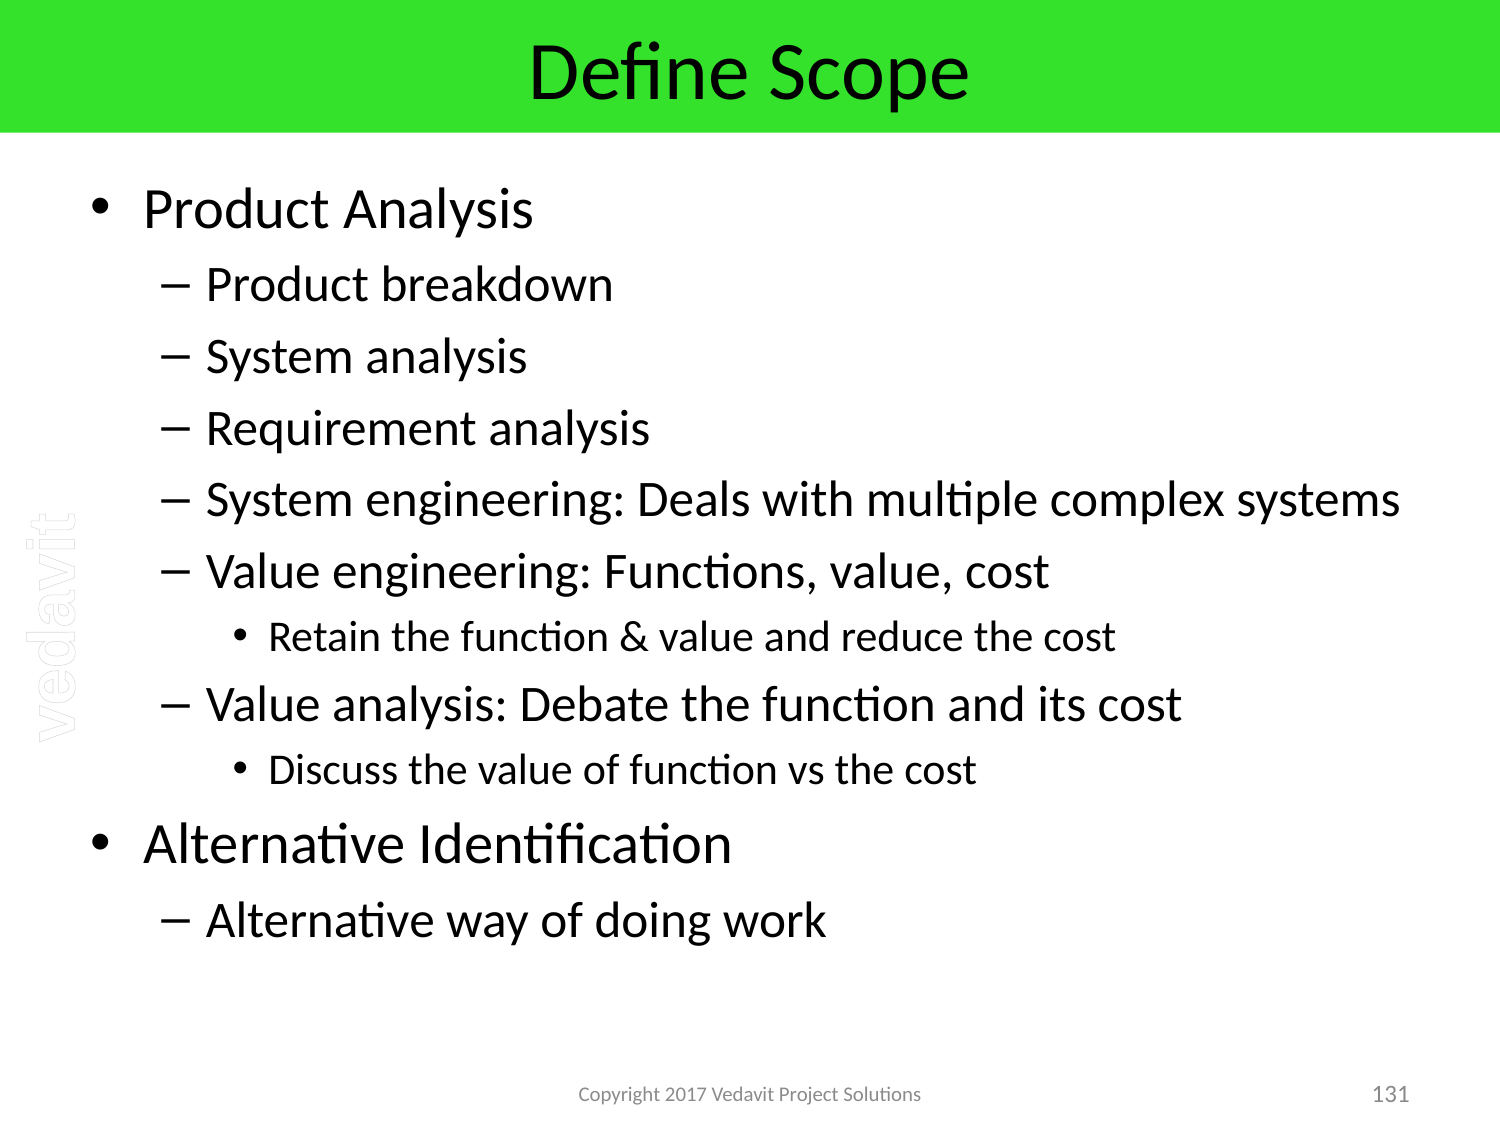

# Define Scope
Product Analysis
Product breakdown
System analysis
Requirement analysis
System engineering: Deals with multiple complex systems
Value engineering: Functions, value, cost
Retain the function & value and reduce the cost
Value analysis: Debate the function and its cost
Discuss the value of function vs the cost
Alternative Identification
Alternative way of doing work
Copyright 2017 Vedavit Project Solutions
131